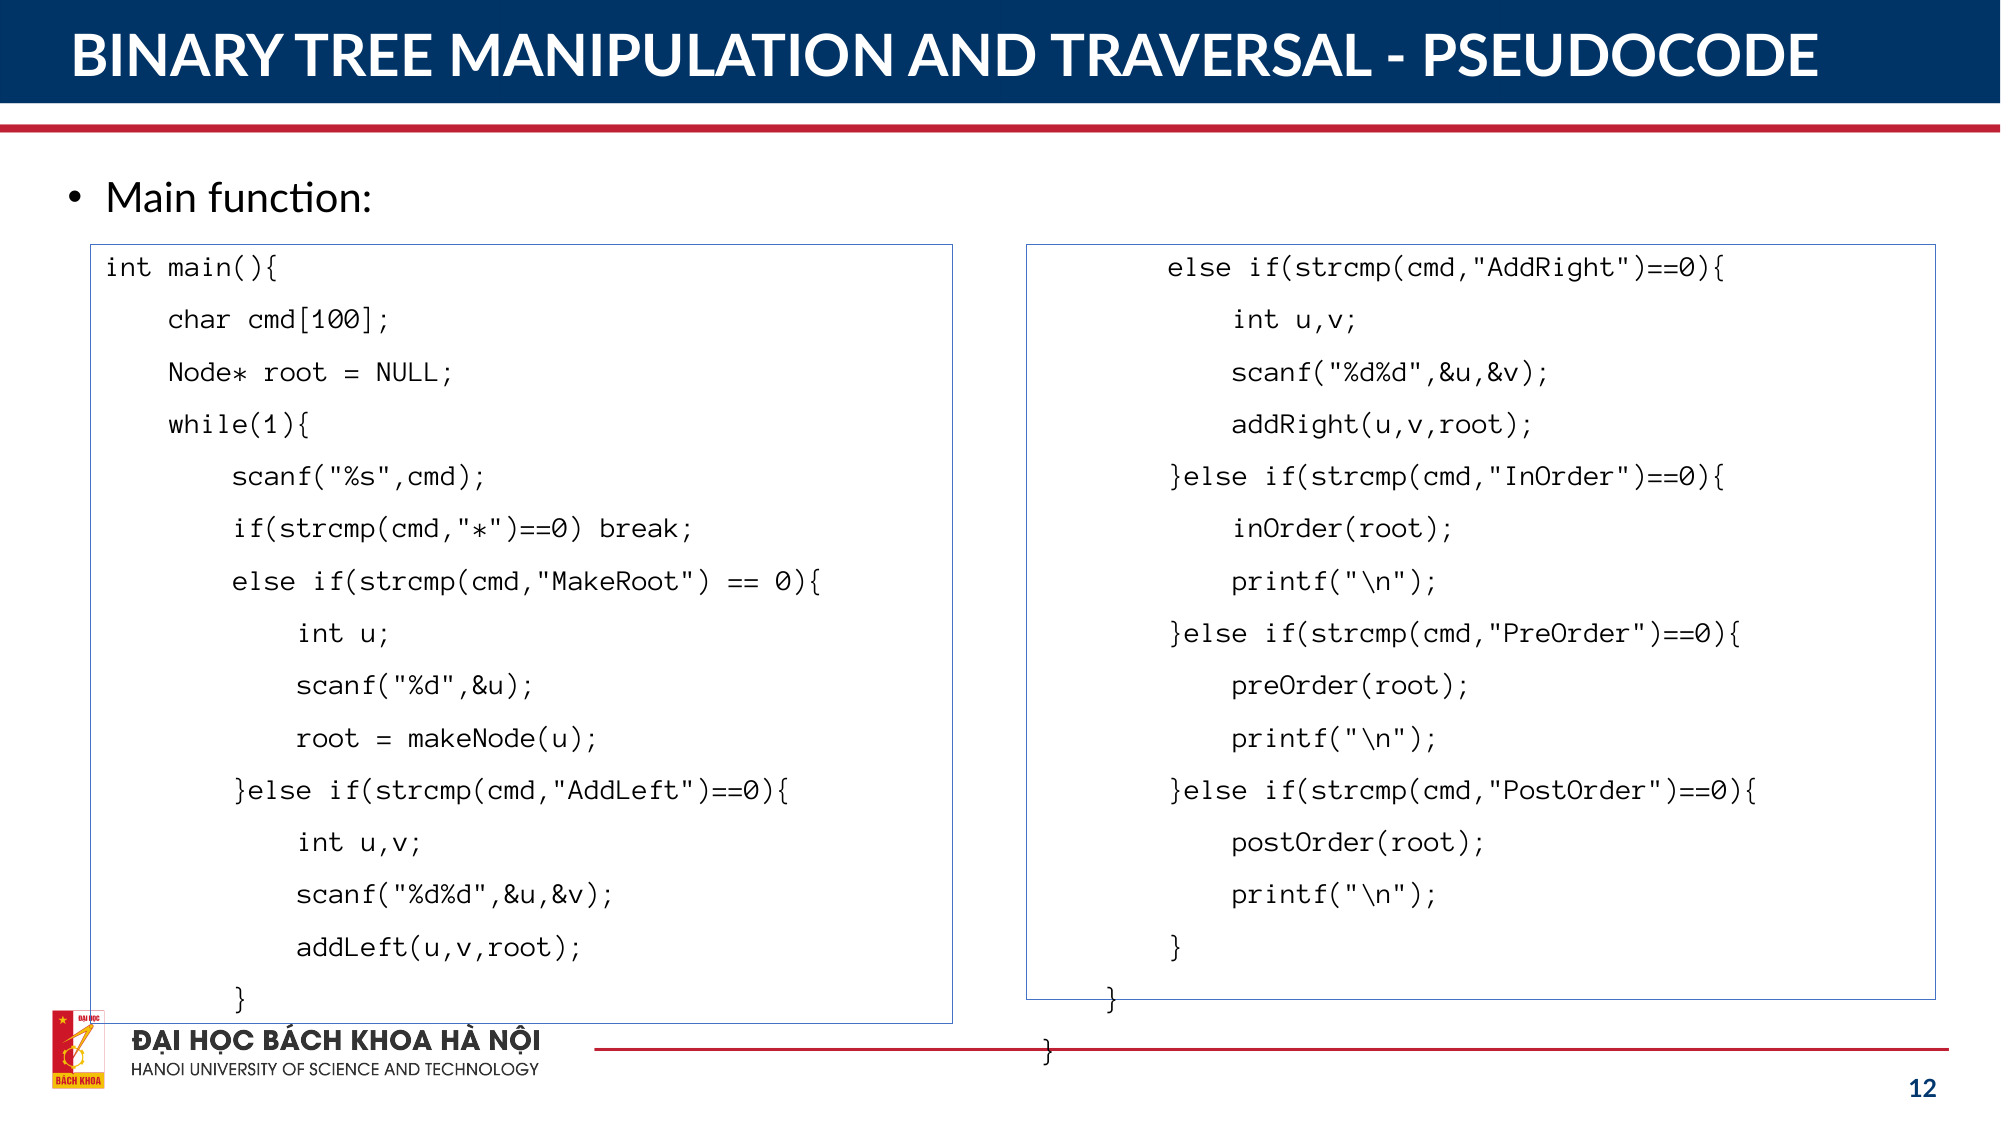

# BINARY TREE MANIPULATION AND TRAVERSAL - PSEUDOCODE
Main function:

int main(){
    char cmd[100];
    Node* root = NULL;
    while(1){
        scanf("%s",cmd);
        if(strcmp(cmd,"*")==0) break;
        else if(strcmp(cmd,"MakeRoot") == 0){
            int u;
            scanf("%d",&u);
            root = makeNode(u);
        }else if(strcmp(cmd,"AddLeft")==0){
            int u,v;
            scanf("%d%d",&u,&v);
            addLeft(u,v,root);
        }
        else if(strcmp(cmd,"AddRight")==0){
            int u,v;
            scanf("%d%d",&u,&v);
            addRight(u,v,root);
        }else if(strcmp(cmd,"InOrder")==0){
            inOrder(root);
            printf("\n");
        }else if(strcmp(cmd,"PreOrder")==0){
            preOrder(root);
            printf("\n");
        }else if(strcmp(cmd,"PostOrder")==0){
            postOrder(root);
            printf("\n");
        }
    }
}
12